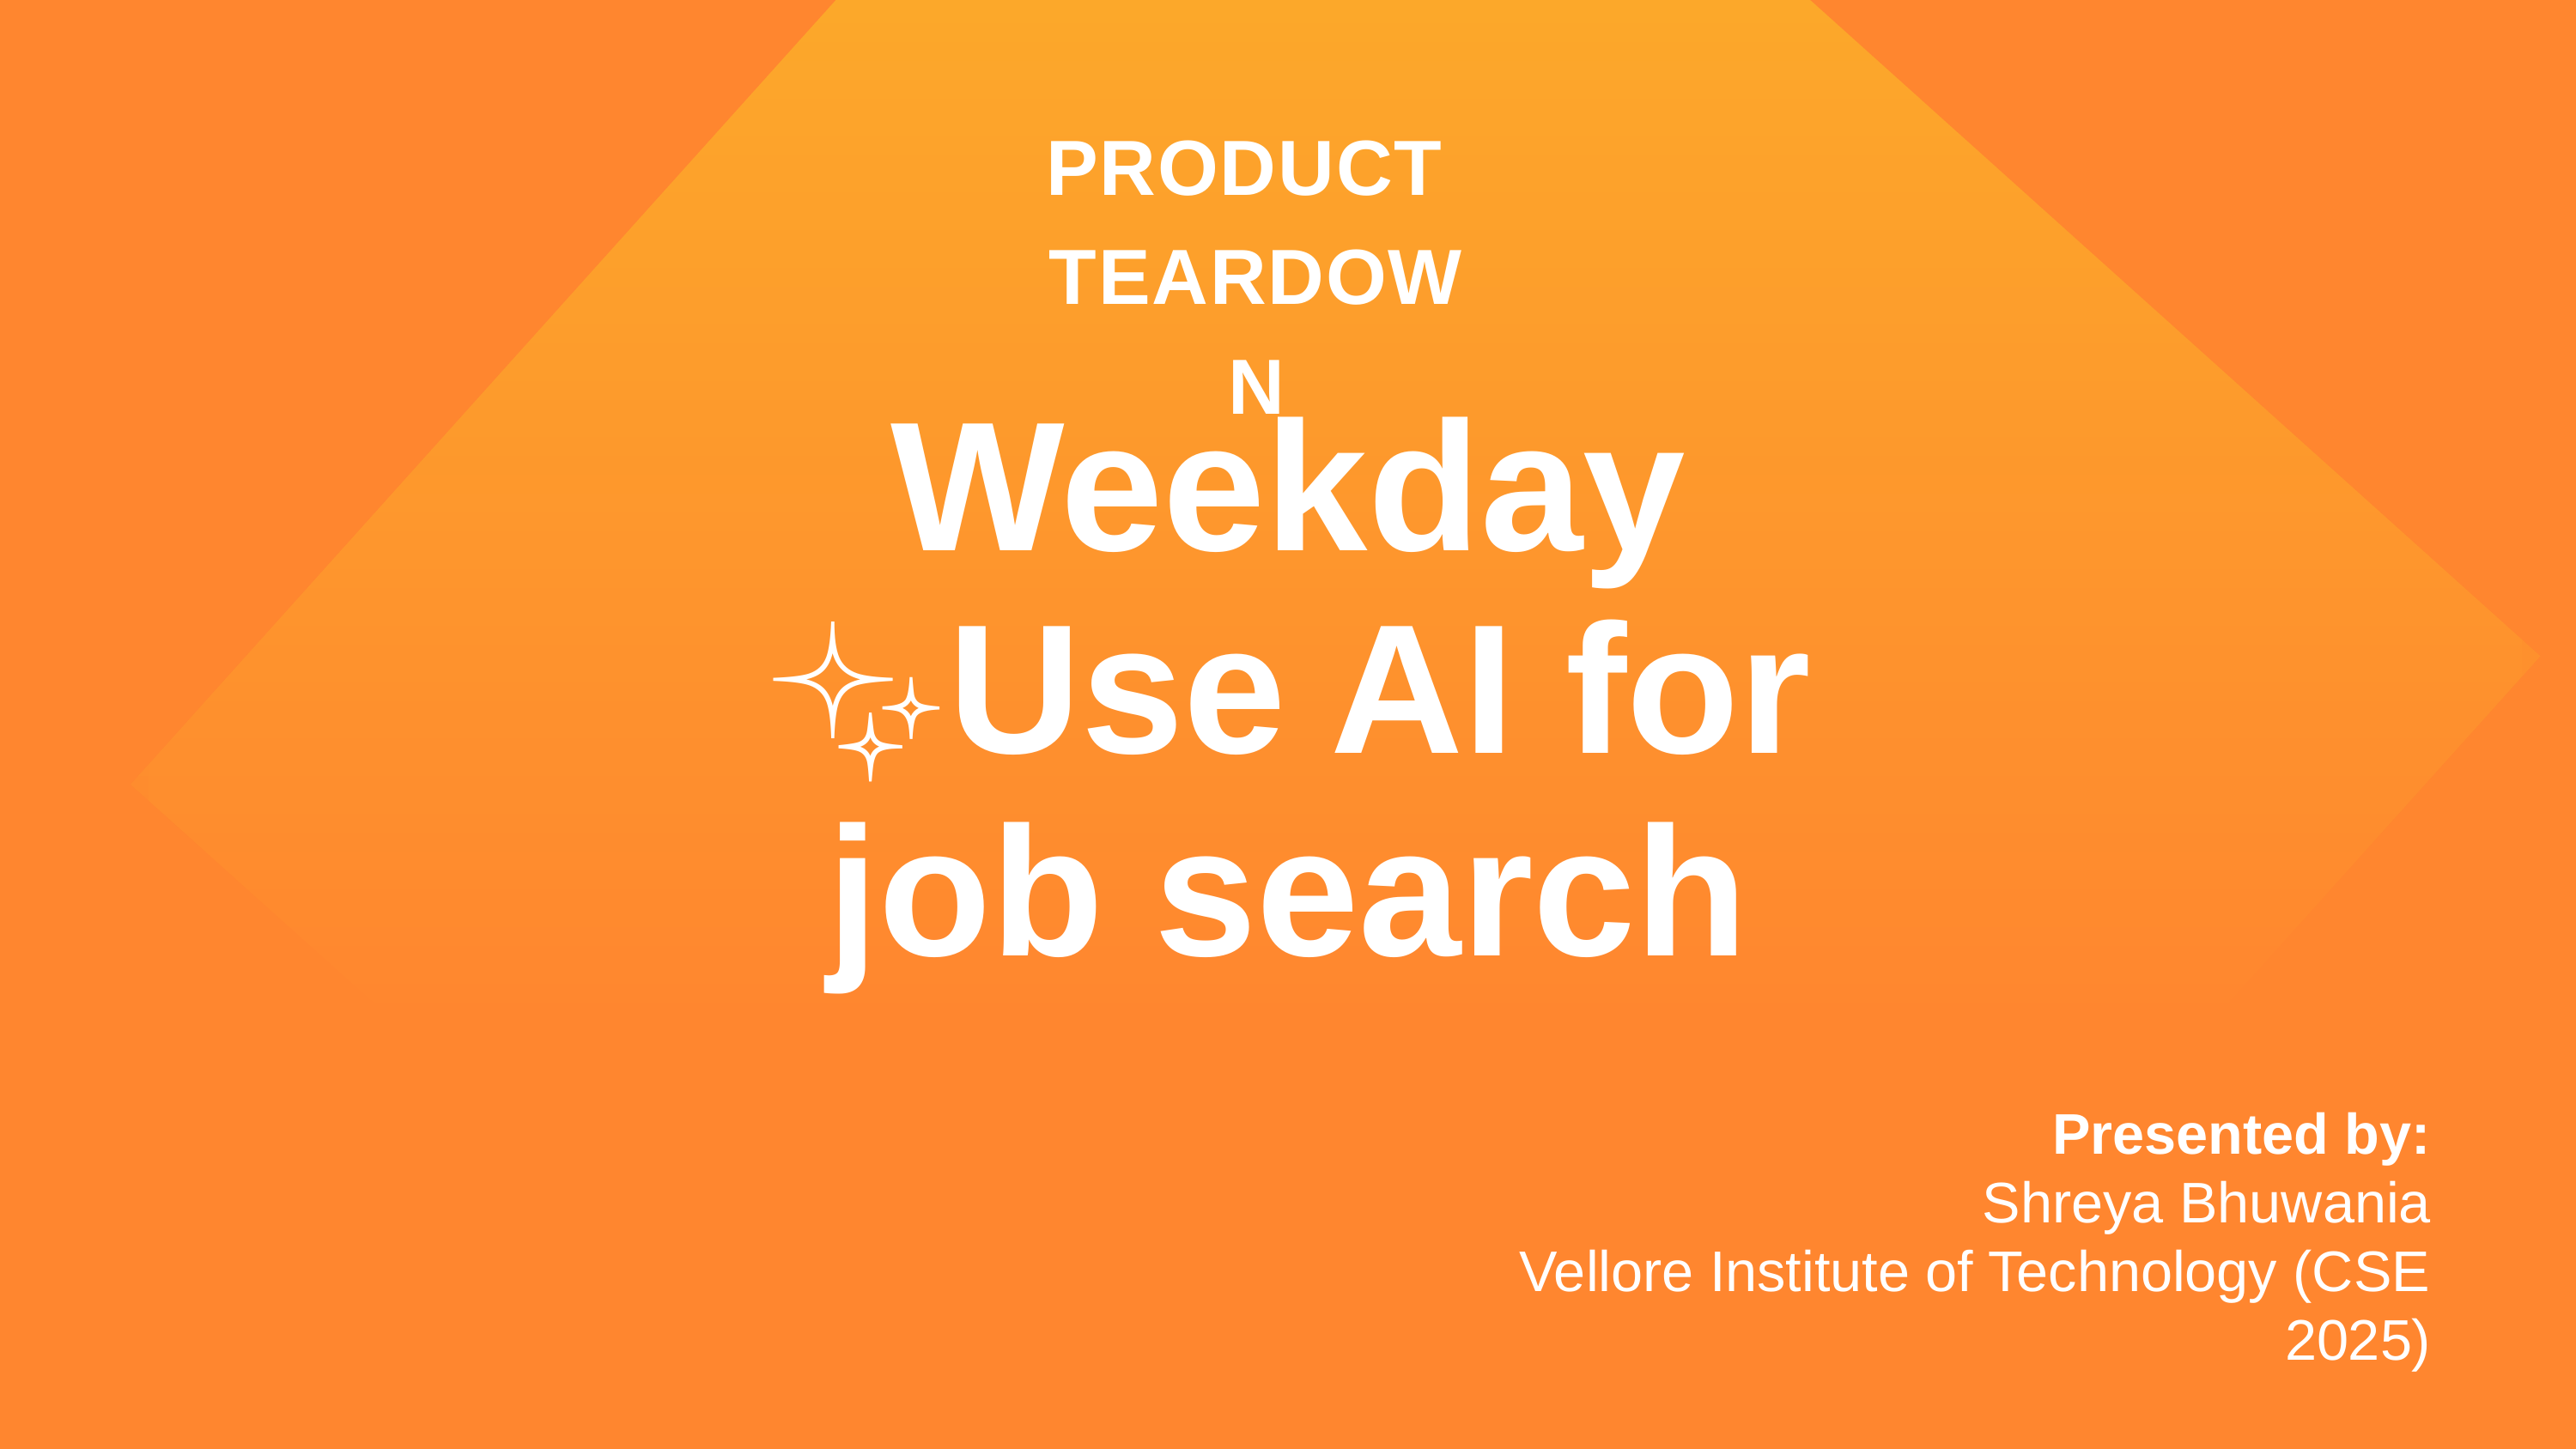

PRODUCT  TEARDOWN
Weekday ✨Use AI for job search

Presented by:
Shreya Bhuwania
Vellore Institute of Technology (CSE 2025)